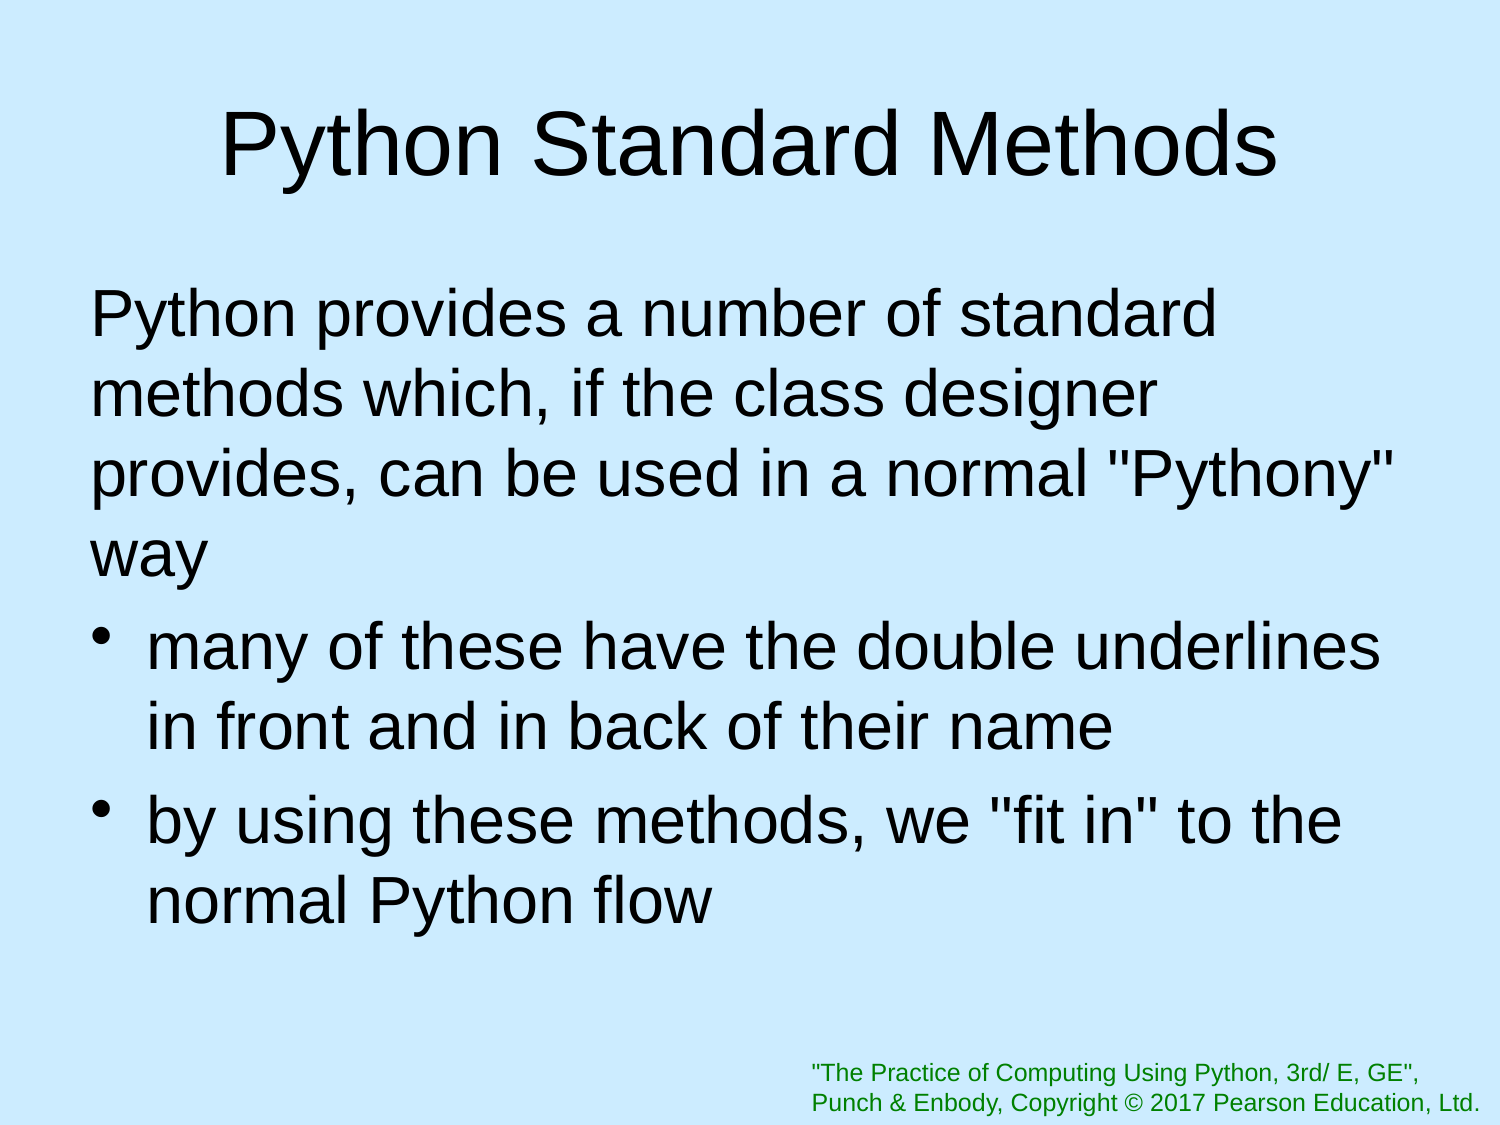

# Python Standard Methods
Python provides a number of standard methods which, if the class designer provides, can be used in a normal "Pythony" way
many of these have the double underlines in front and in back of their name
by using these methods, we "fit in" to the normal Python flow